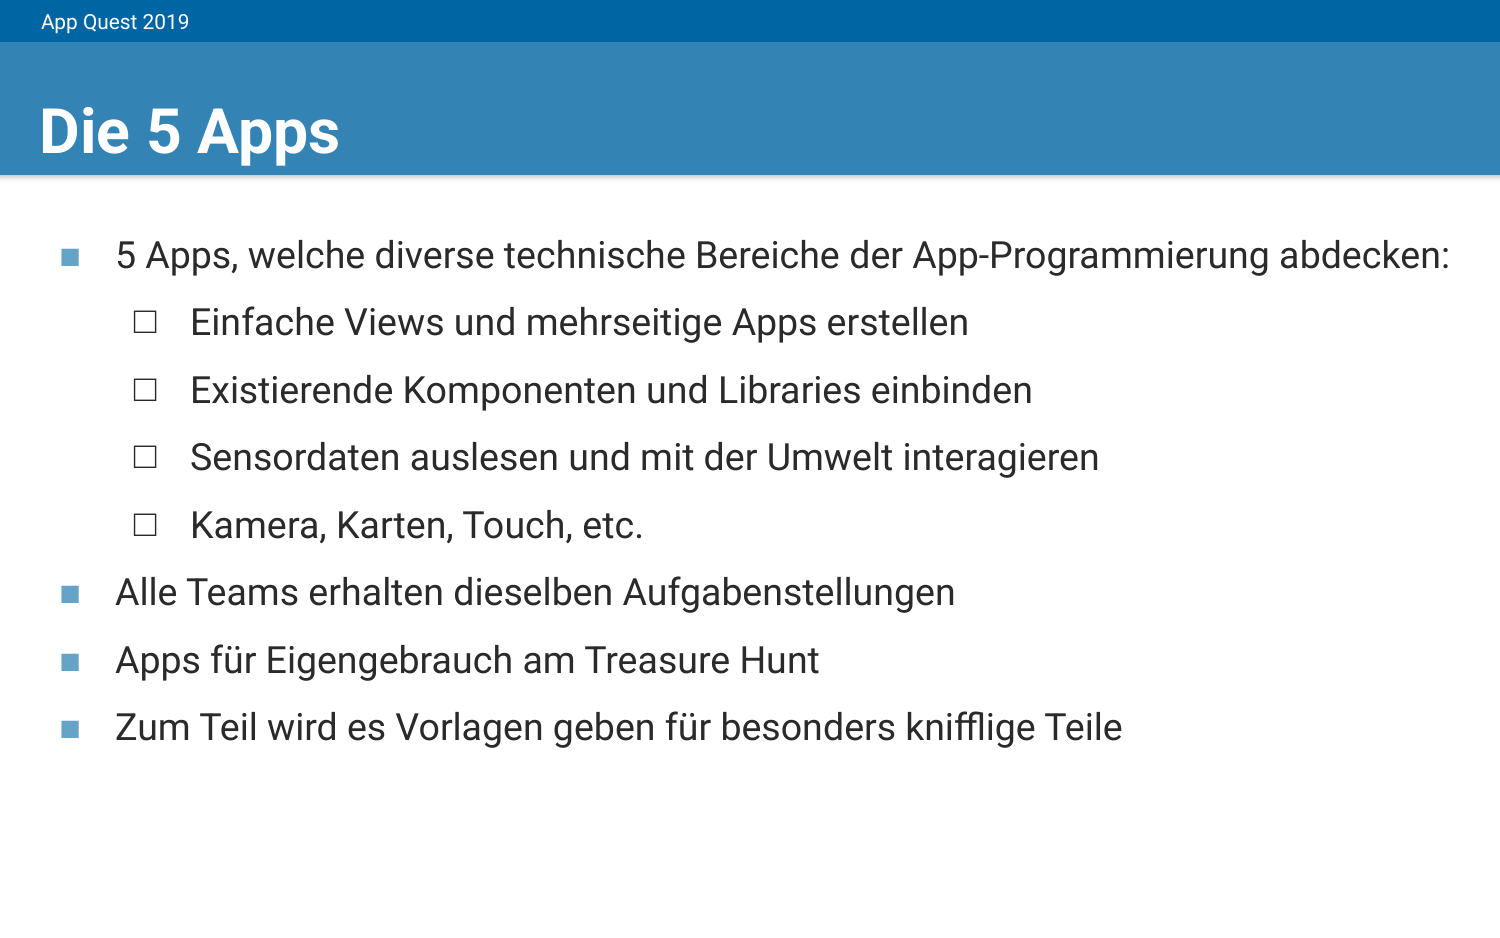

# Die 5 Apps
5 Apps, welche diverse technische Bereiche der App-Programmierung abdecken:
Einfache Views und mehrseitige Apps erstellen
Existierende Komponenten und Libraries einbinden
Sensordaten auslesen und mit der Umwelt interagieren
Kamera, Karten, Touch, etc.
Alle Teams erhalten dieselben Aufgabenstellungen
Apps für Eigengebrauch am Treasure Hunt
Zum Teil wird es Vorlagen geben für besonders knifflige Teile